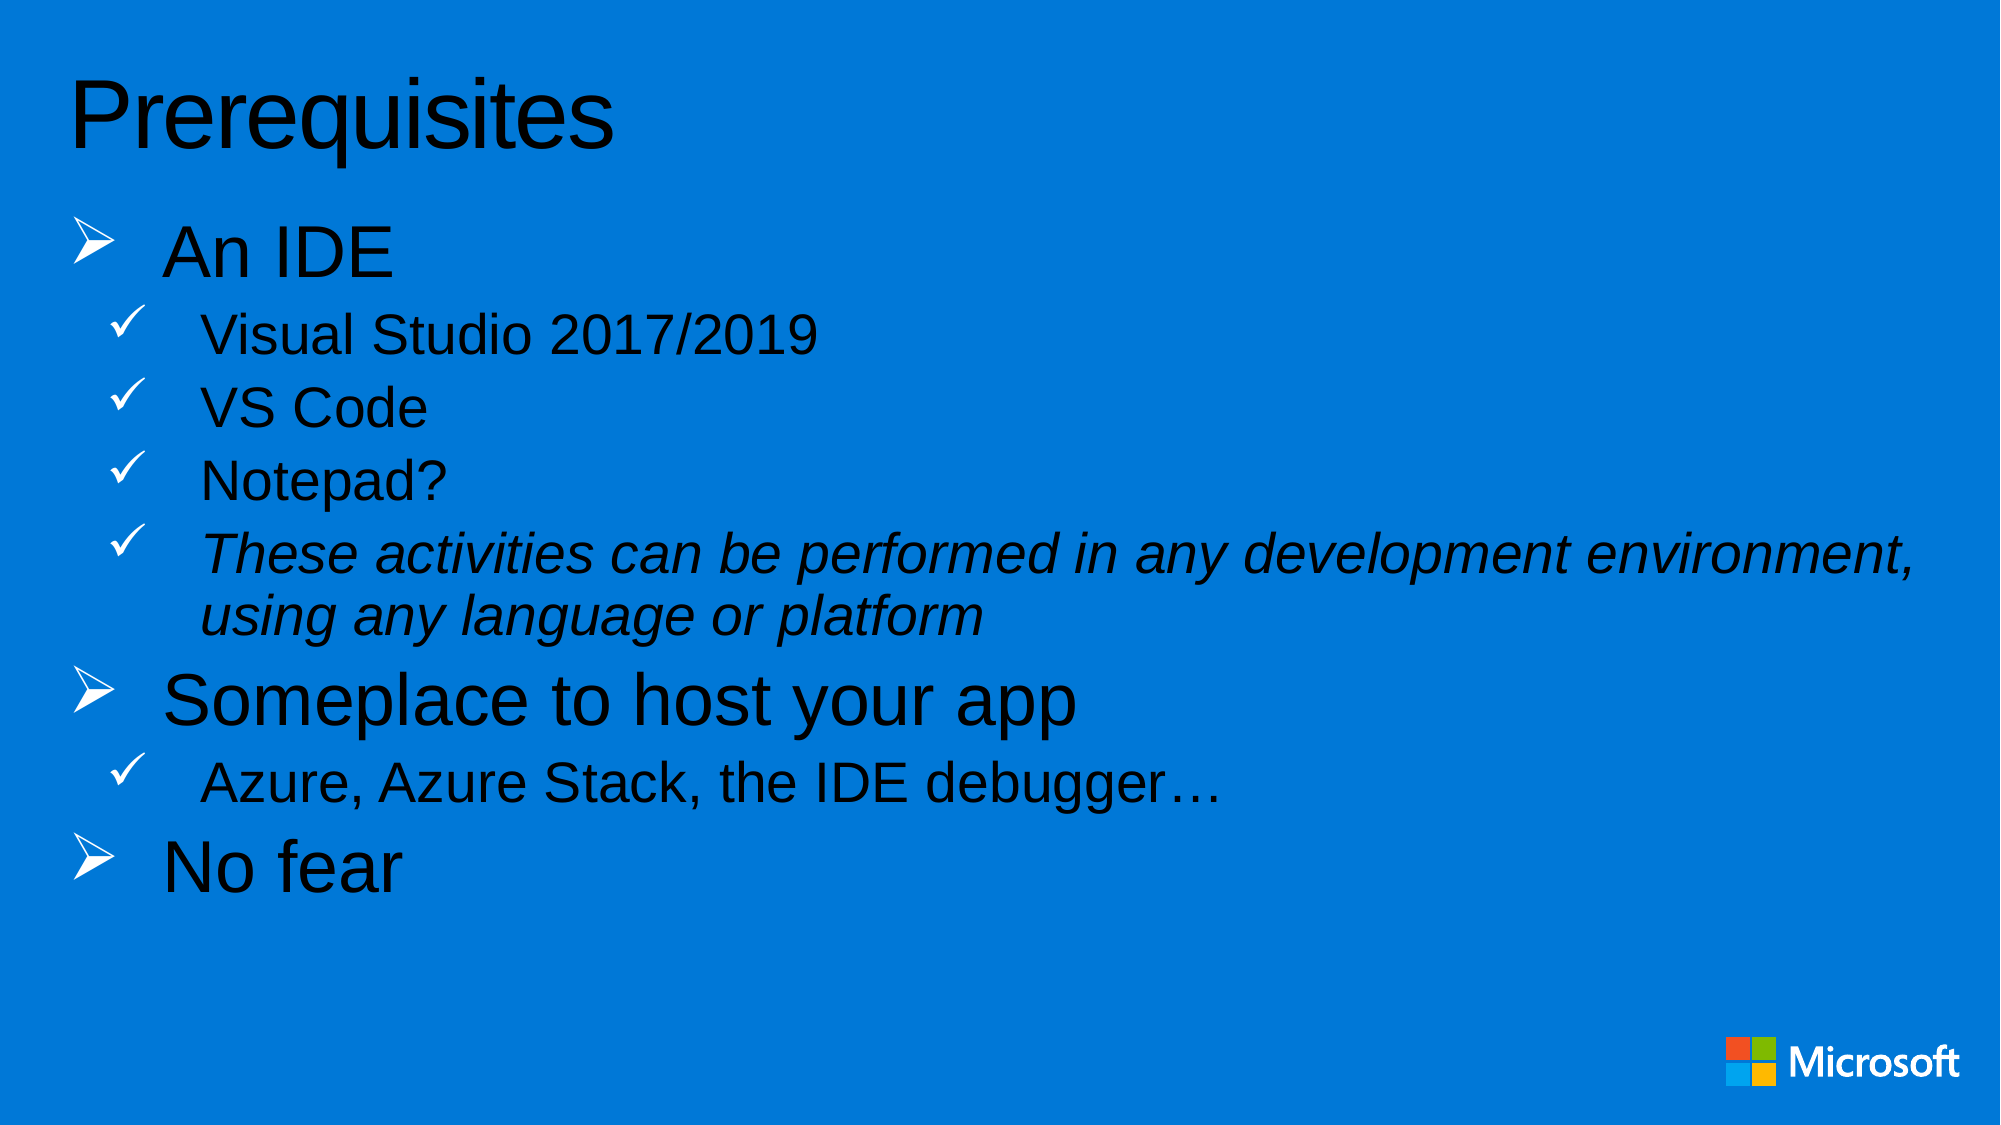

# Prerequisites
An IDE
Visual Studio 2017/2019
VS Code
Notepad?
These activities can be performed in any development environment, using any language or platform
Someplace to host your app
Azure, Azure Stack, the IDE debugger…
No fear